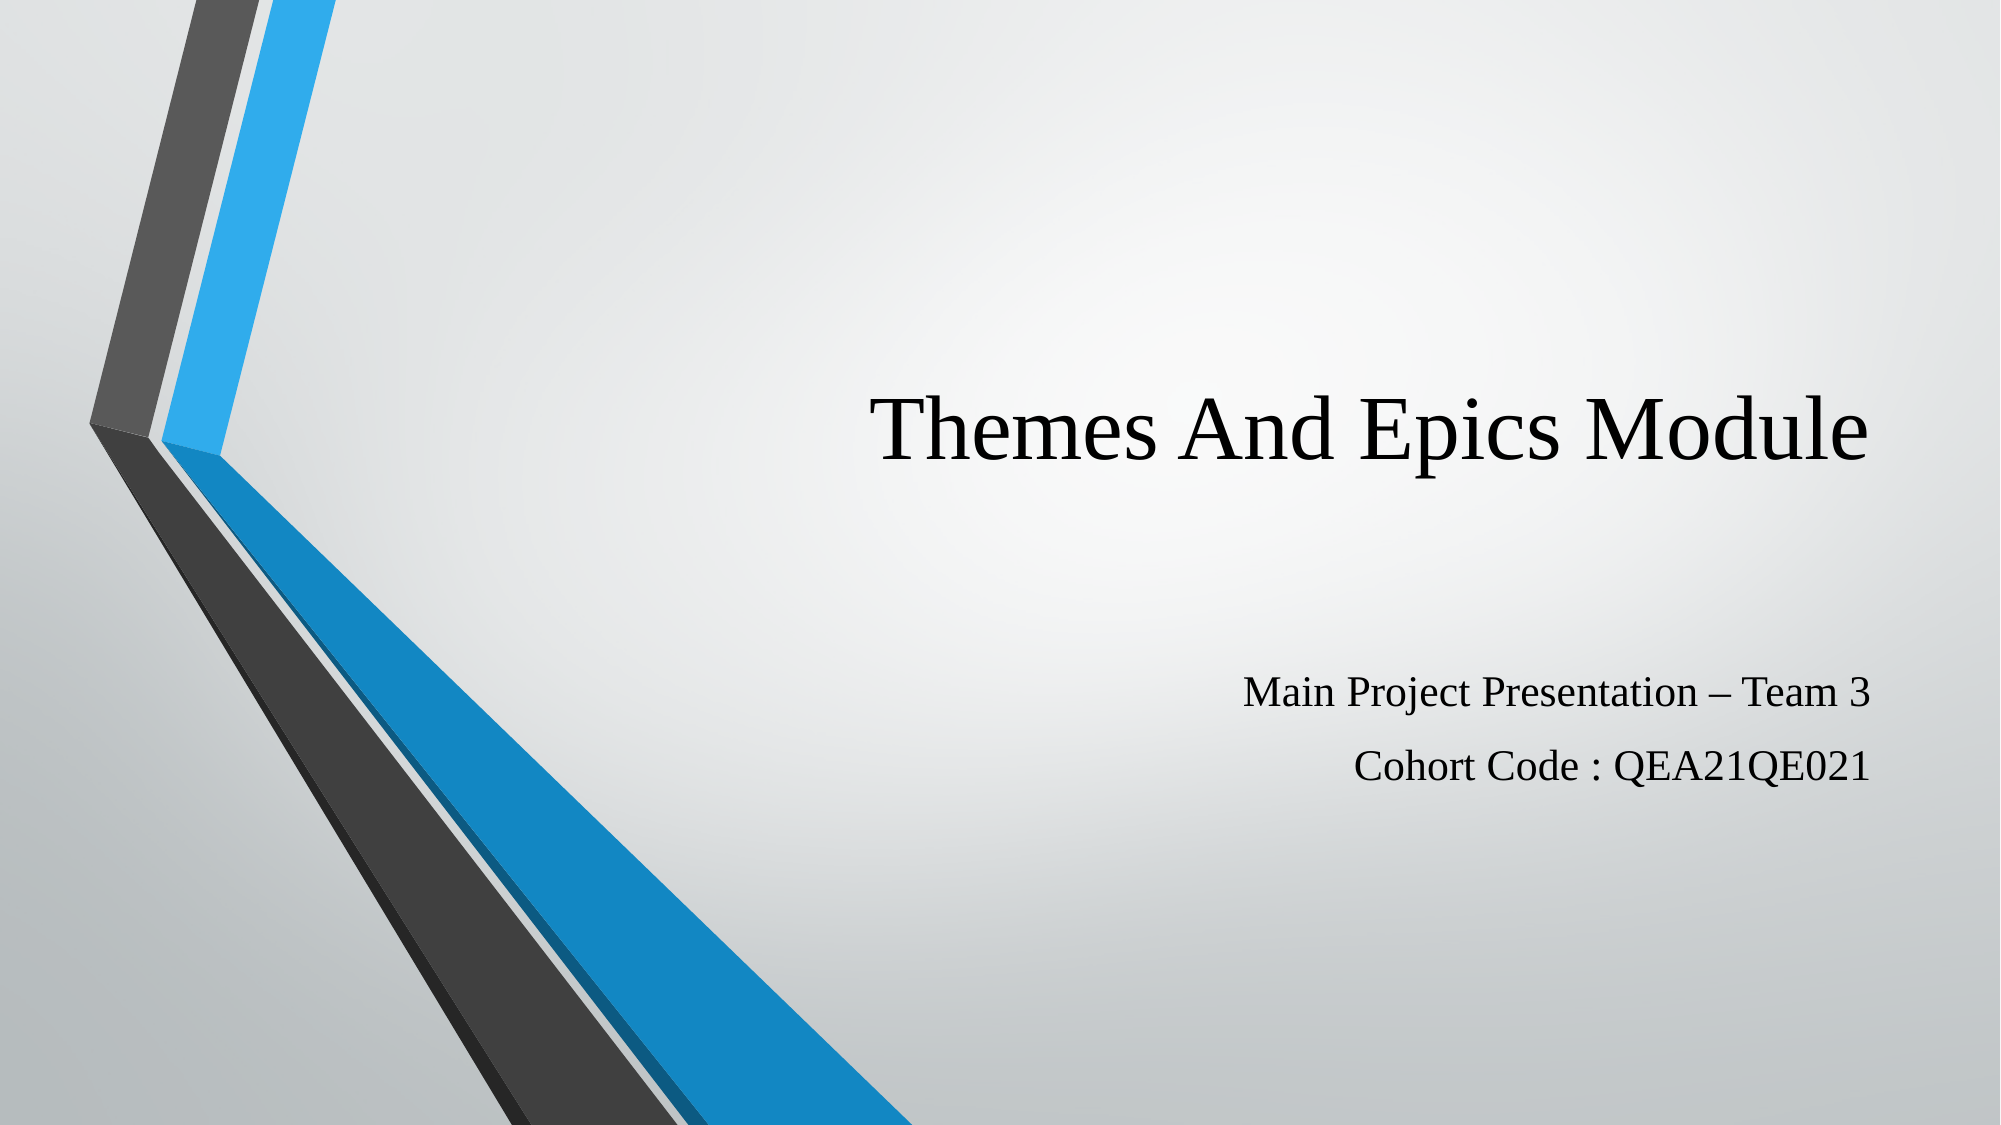

# Themes And Epics Module
Main Project Presentation – Team 3
Cohort Code : QEA21QE021